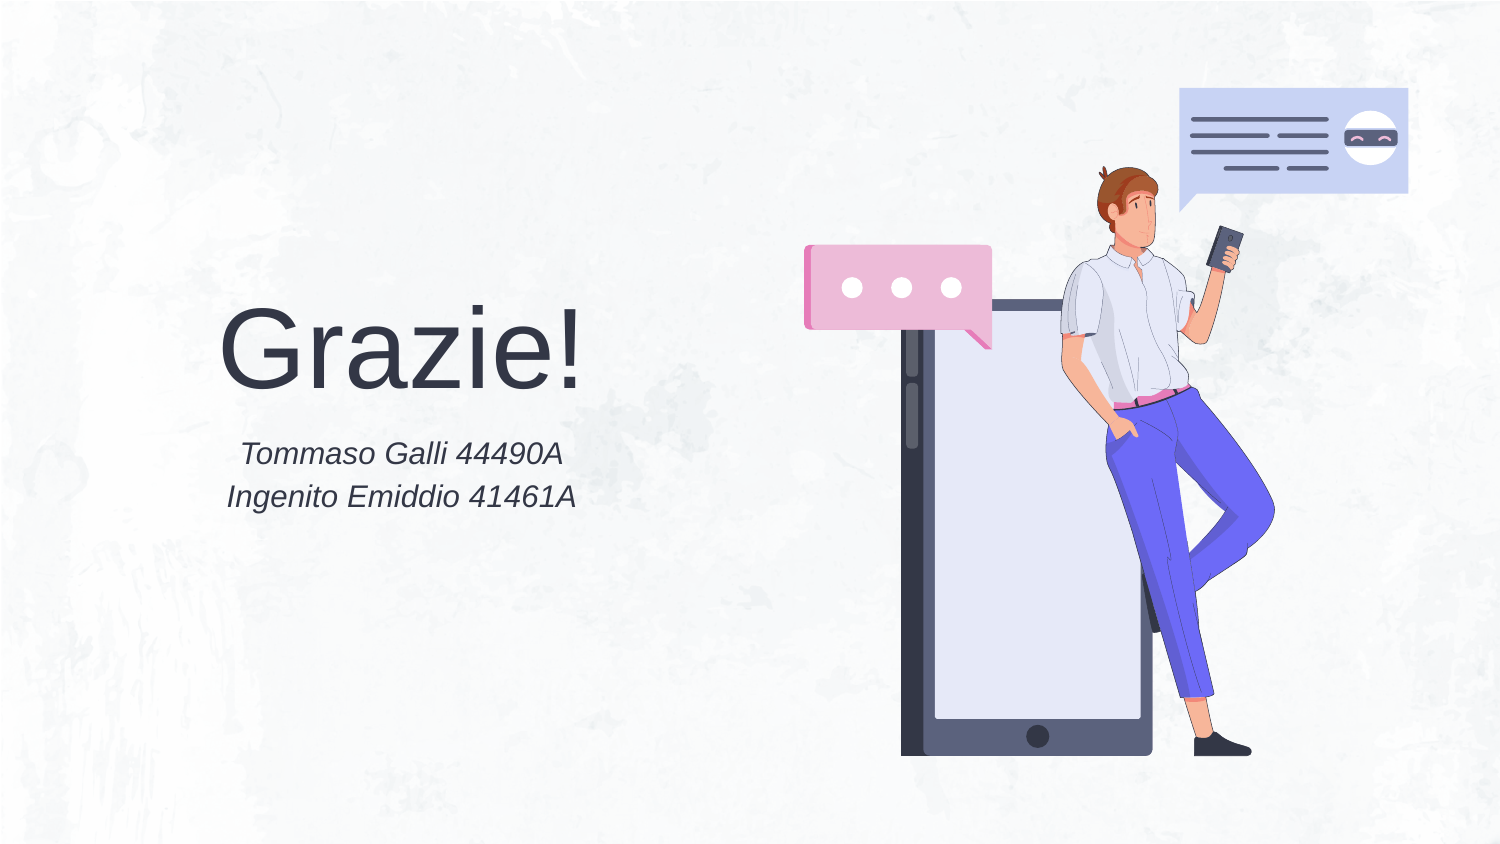

Grazie!
Tommaso Galli 44490A
Ingenito Emiddio 41461A